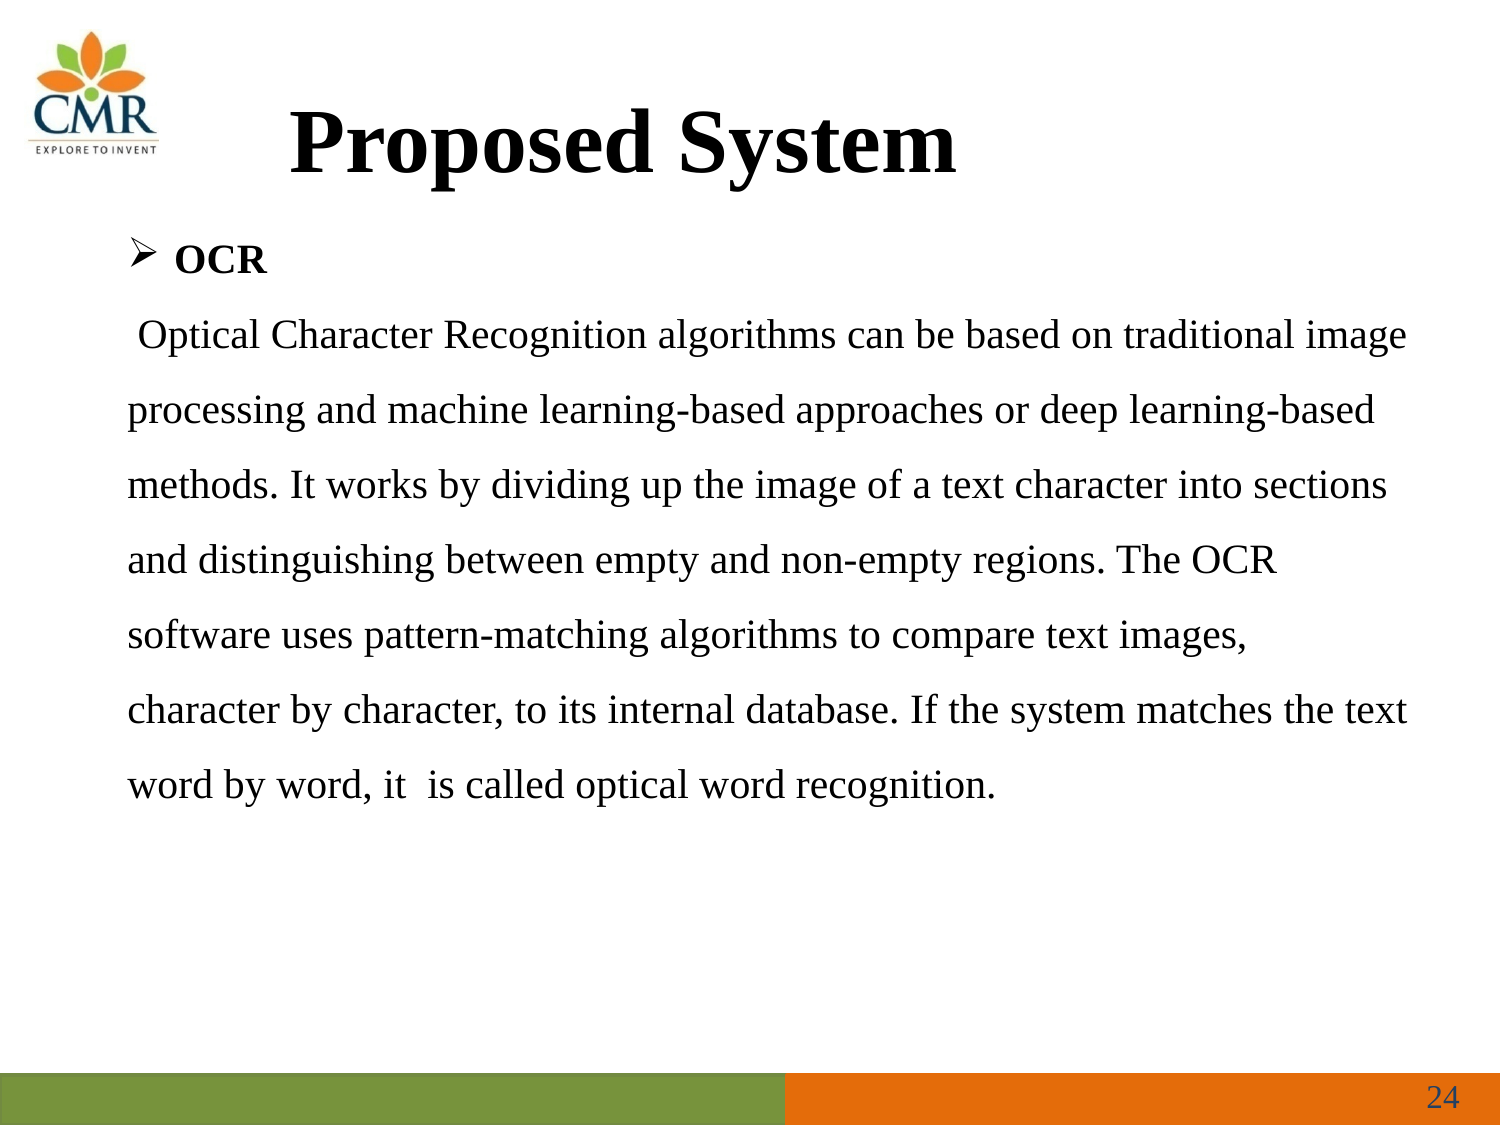

Proposed System
OCR
 Optical Character Recognition algorithms can be based on traditional image processing and machine learning-based approaches or deep learning-based methods. It works by dividing up the image of a text character into sections and distinguishing between empty and non-empty regions. The OCR software uses pattern-matching algorithms to compare text images, character by character, to its internal database. If the system matches the text word by word, it 	is called optical word recognition.
24